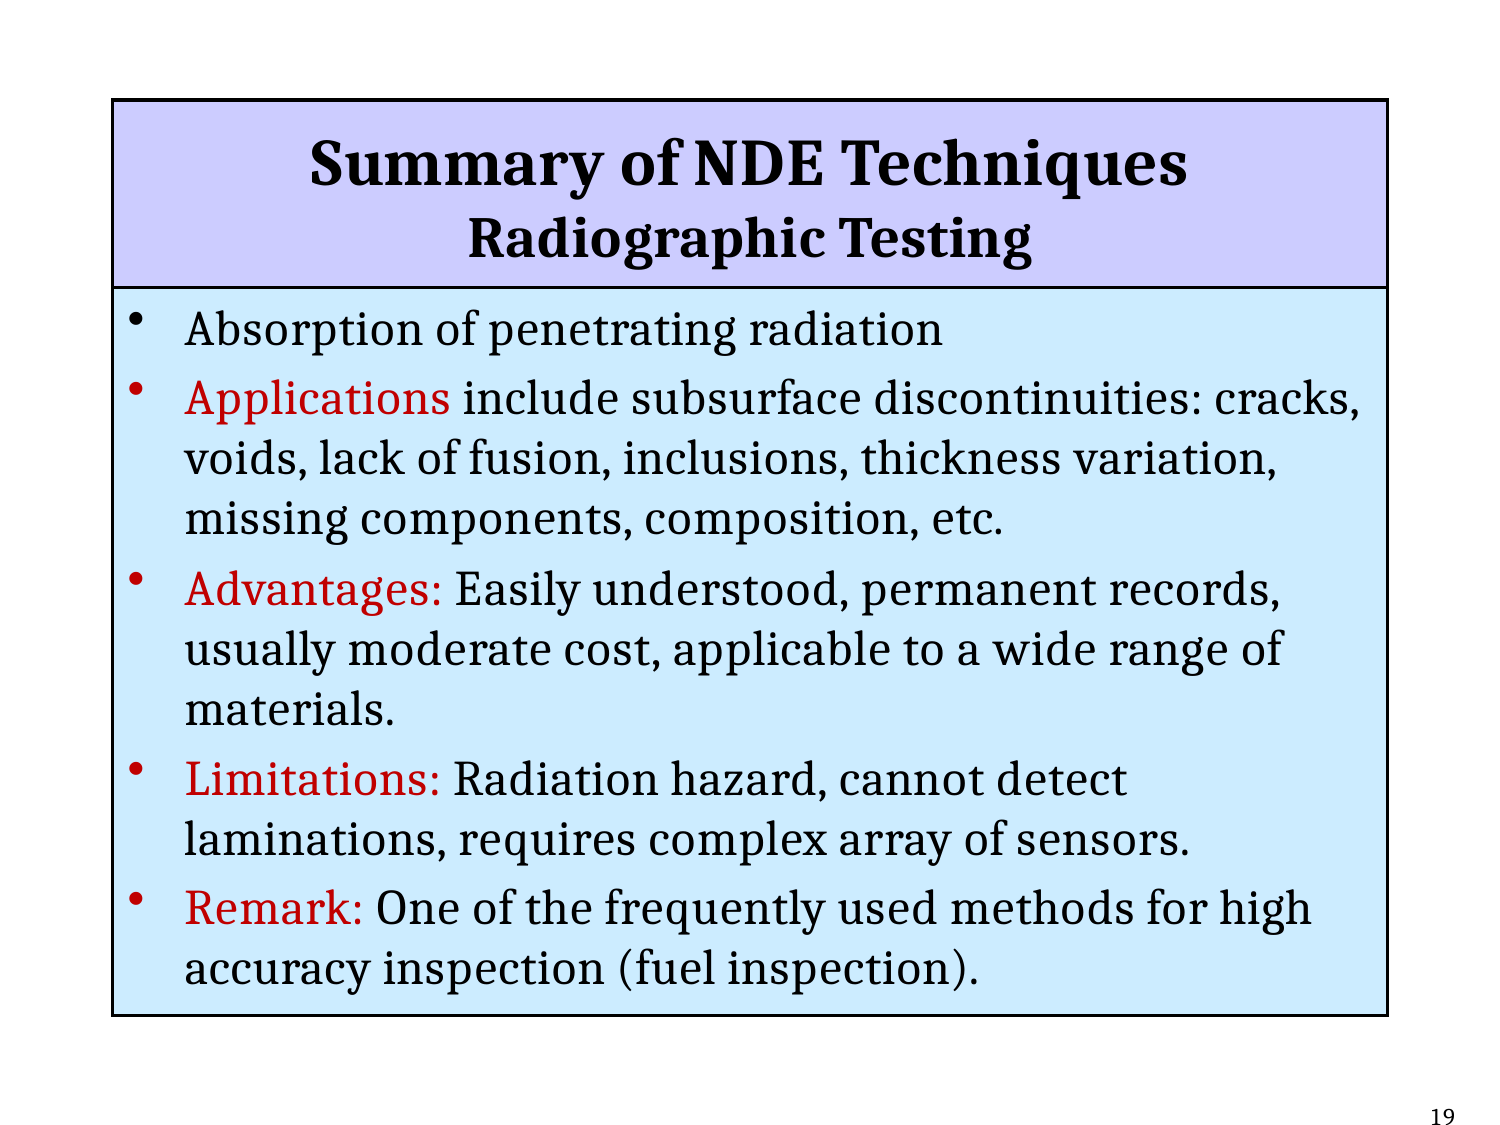

# Summary of NDE Techniques Radiographic Testing
Absorption of penetrating radiation
Applications include subsurface discontinuities: cracks, voids, lack of fusion, inclusions, thickness variation, missing components, composition, etc.
Advantages: Easily understood, permanent records, usually moderate cost, applicable to a wide range of materials.
Limitations: Radiation hazard, cannot detect laminations, requires complex array of sensors.
Remark: One of the frequently used methods for high accuracy inspection (fuel inspection).

19